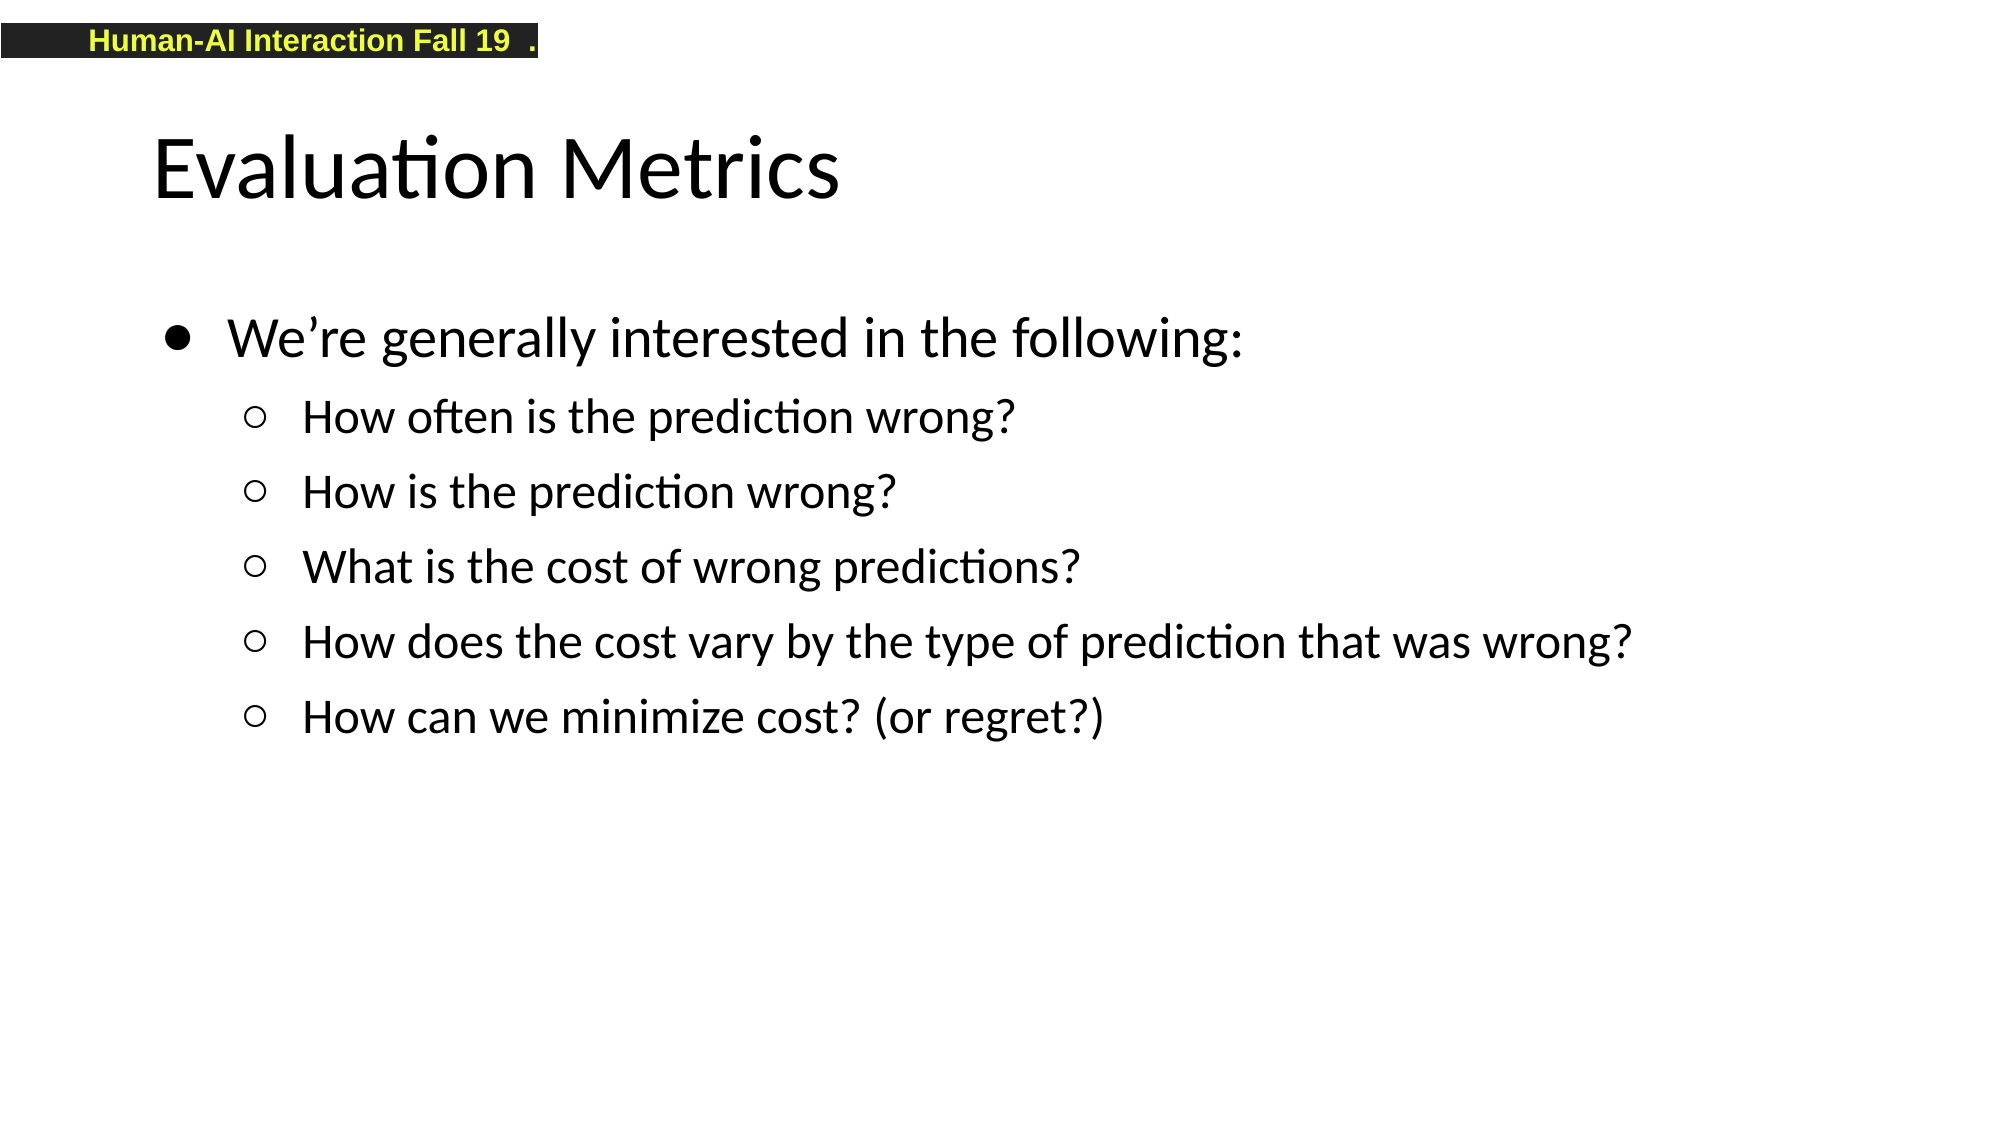

# Evaluation Metrics
We’re generally interested in the following:
How often is the prediction wrong?
How is the prediction wrong?
What is the cost of wrong predictions?
How does the cost vary by the type of prediction that was wrong?
How can we minimize cost? (or regret?)